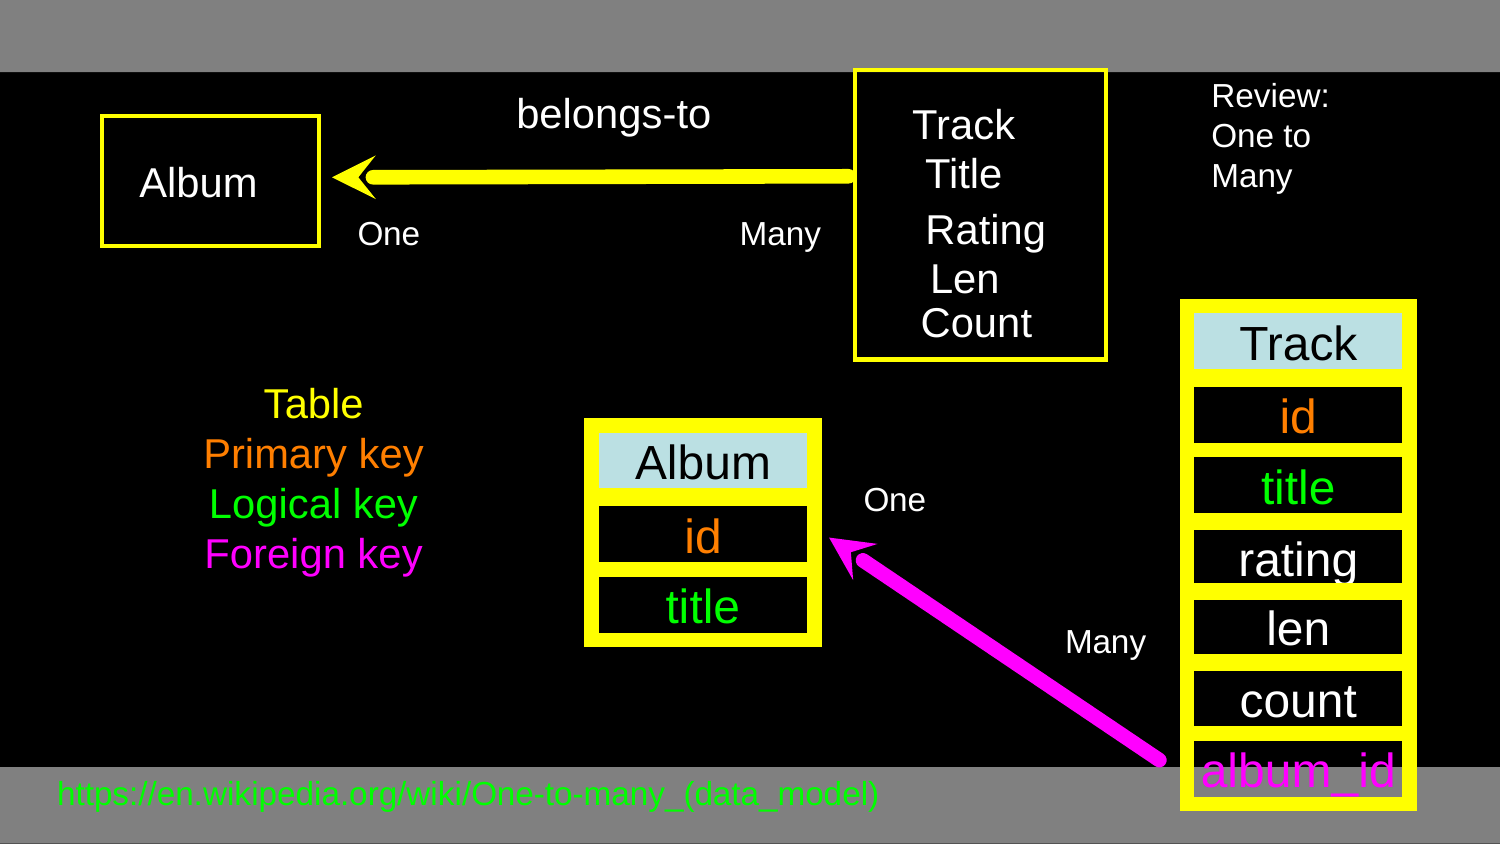

Review:
One to Many
#
belongs-to
Track

Title
Album
Rating
One
Many

Len
Count
Track
Table
Primary key
Logical key
Foreign key
id
Album
title
One
id
rating
title
len
Many
count
album_id
https://en.wikipedia.org/wiki/One-to-many_(data_model)